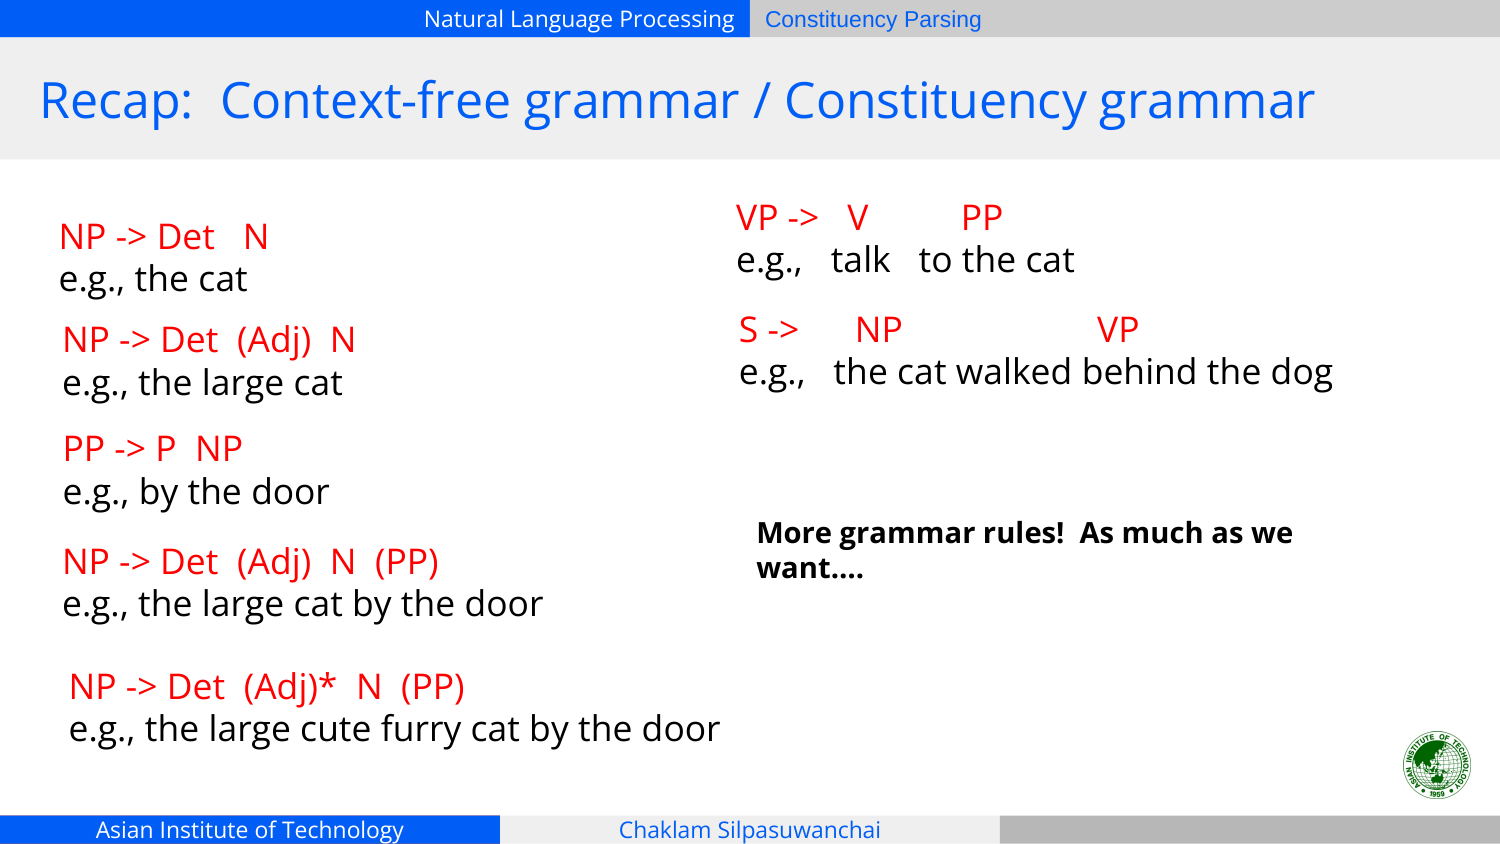

# Recap:  Context-free grammar / Constituency grammar
VP ->   V          PP
e.g.,   talk   to the cat
NP -> Det   N
e.g., the cat
S ->      NP                     VP
e.g.,   the cat walked behind the dog
NP -> Det  (Adj)  N
e.g., the large cat
PP -> P  NP
e.g., by the door
More grammar rules!  As much as we want….
NP -> Det  (Adj)  N  (PP)
e.g., the large cat by the door
NP -> Det  (Adj)*  N  (PP)
e.g., the large cute furry cat by the door